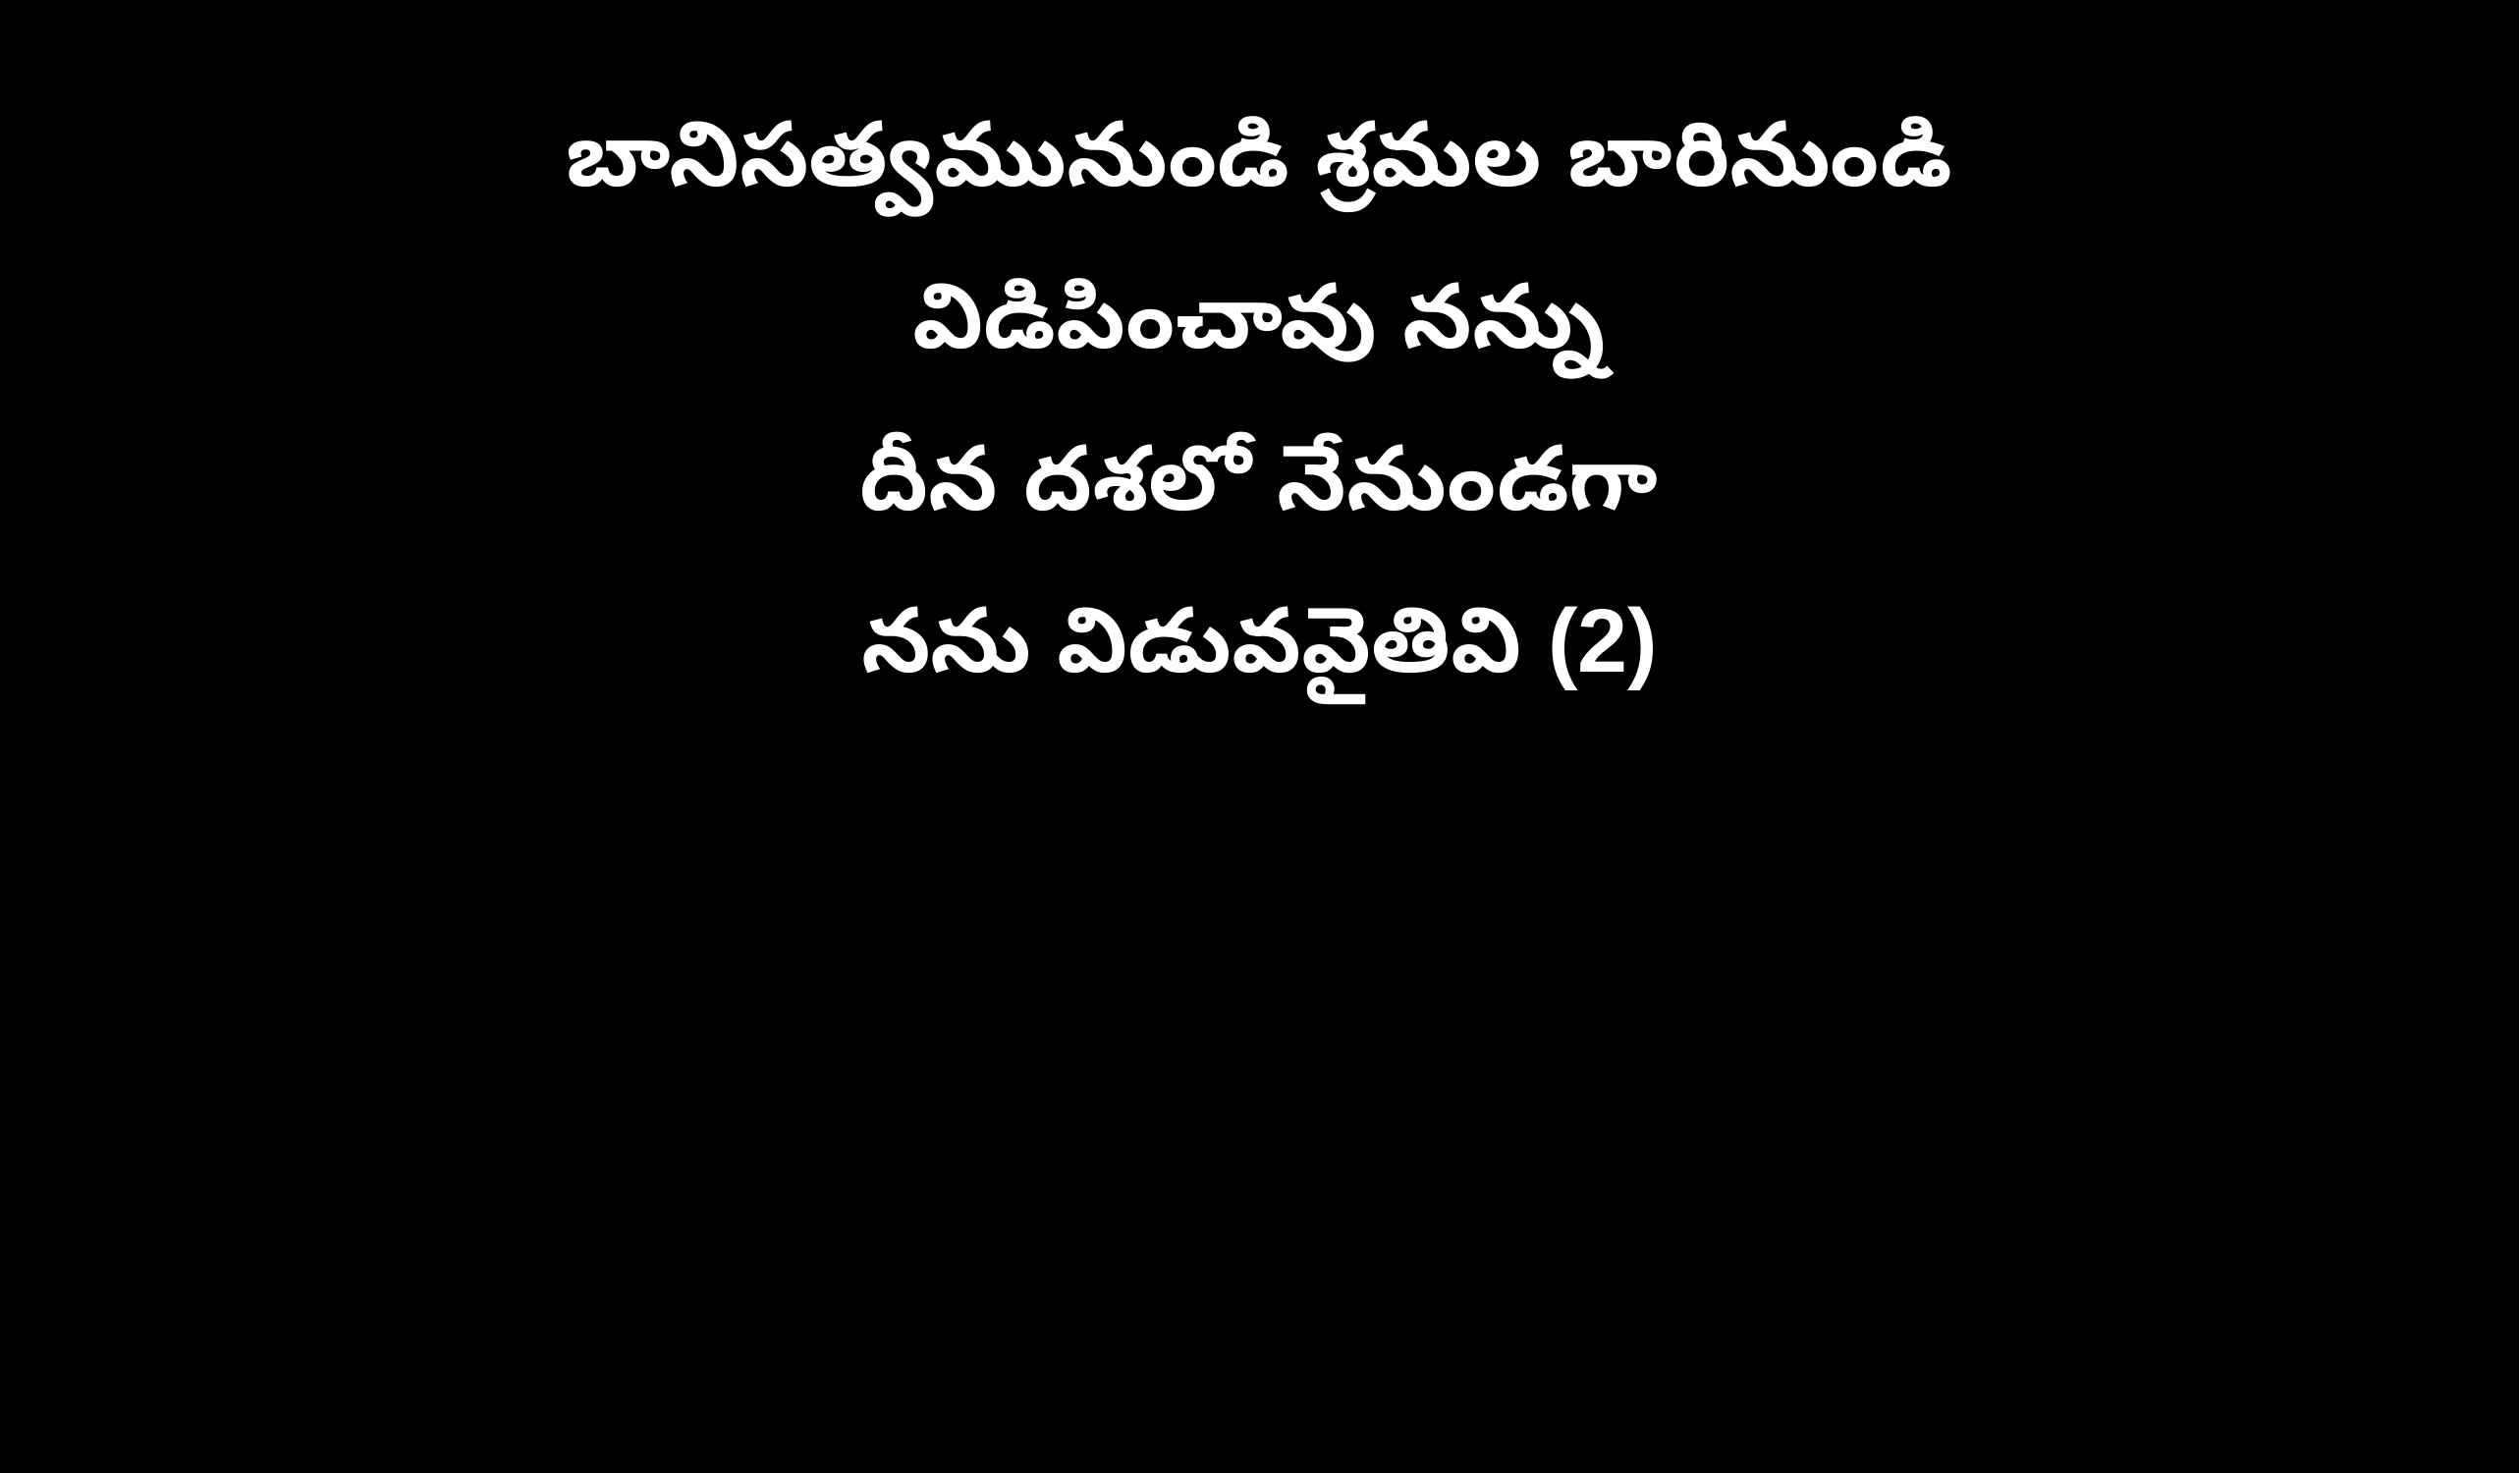

బానిసత్వమునుండి శ్రమల బారినుండి
విడిపించావు నన్ను
దీన దశలో నేనుండగా
నను విడువవైతివి (2)